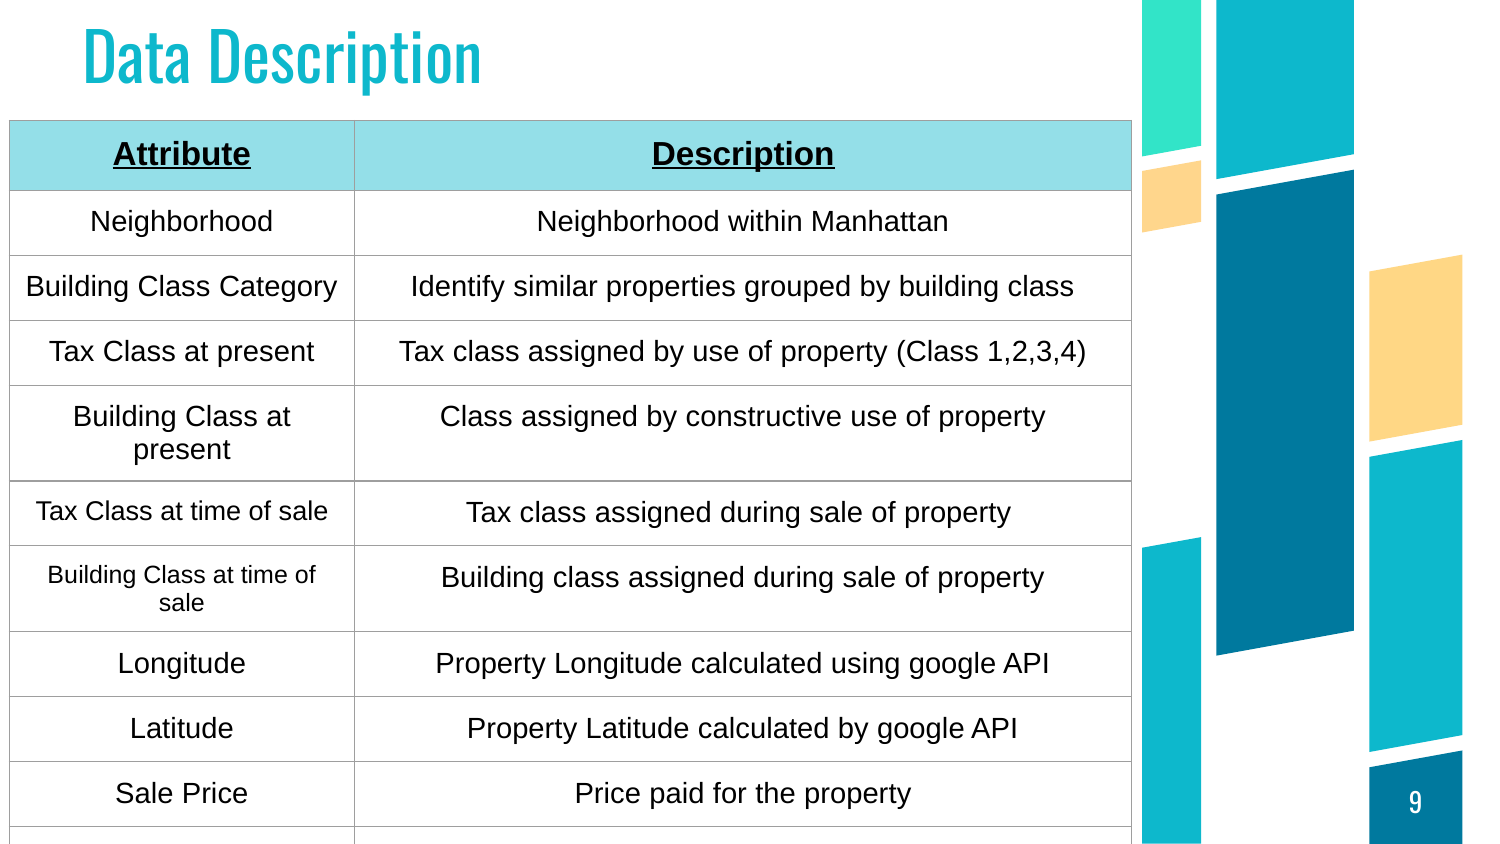

# Data Description
| Attribute | Description |
| --- | --- |
| Neighborhood | Neighborhood within Manhattan |
| Building Class Category | Identify similar properties grouped by building class |
| Tax Class at present | Tax class assigned by use of property (Class 1,2,3,4) |
| Building Class at present | Class assigned by constructive use of property |
| Tax Class at time of sale | Tax class assigned during sale of property |
| Building Class at time of sale | Building class assigned during sale of property |
| Longitude | Property Longitude calculated using google API |
| Latitude | Property Latitude calculated by google API |
| Sale Price | Price paid for the property |
| Sale Date | Date property was sold |
9